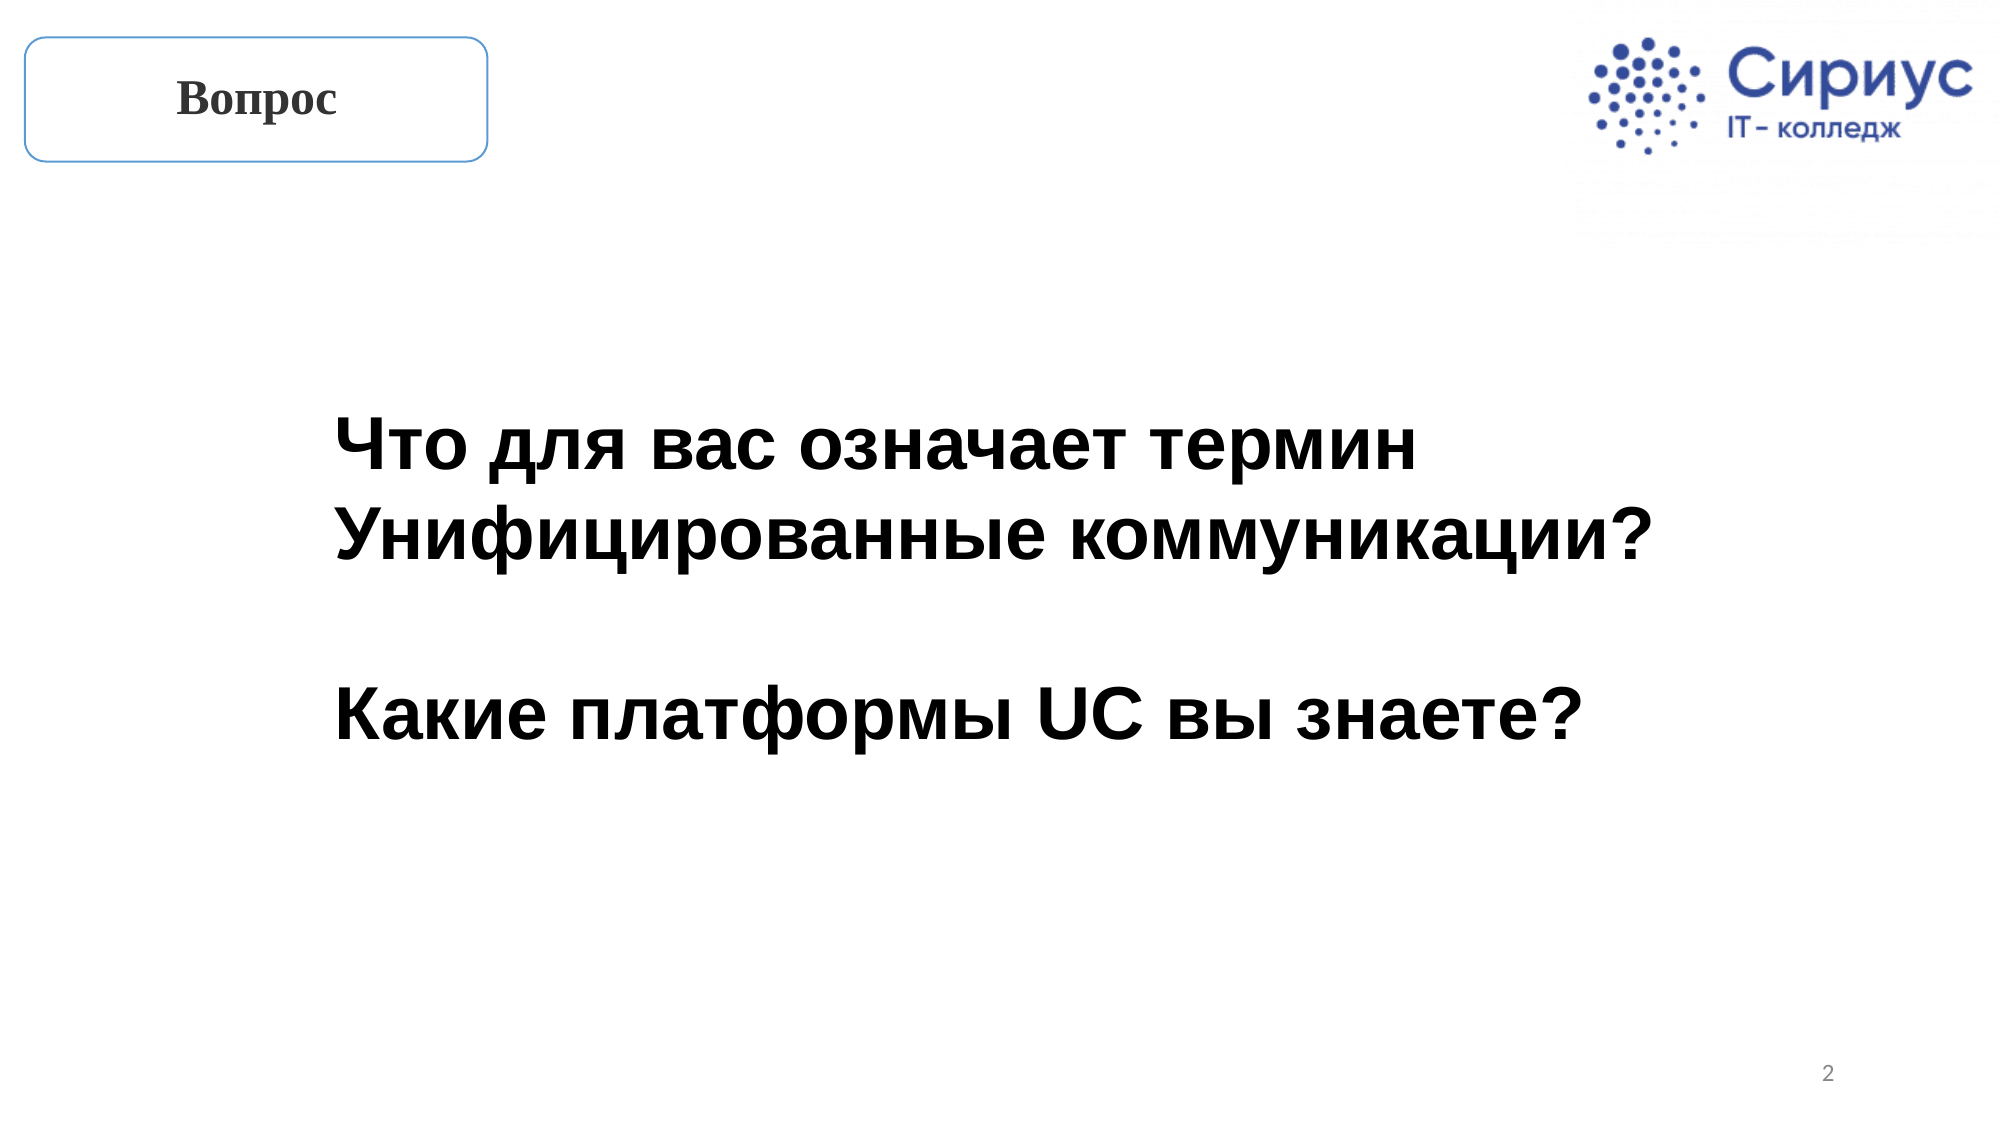

Вопрос
Что для вас означает термин Унифицированные коммуникации?
Какие платформы UC вы знаете?
2